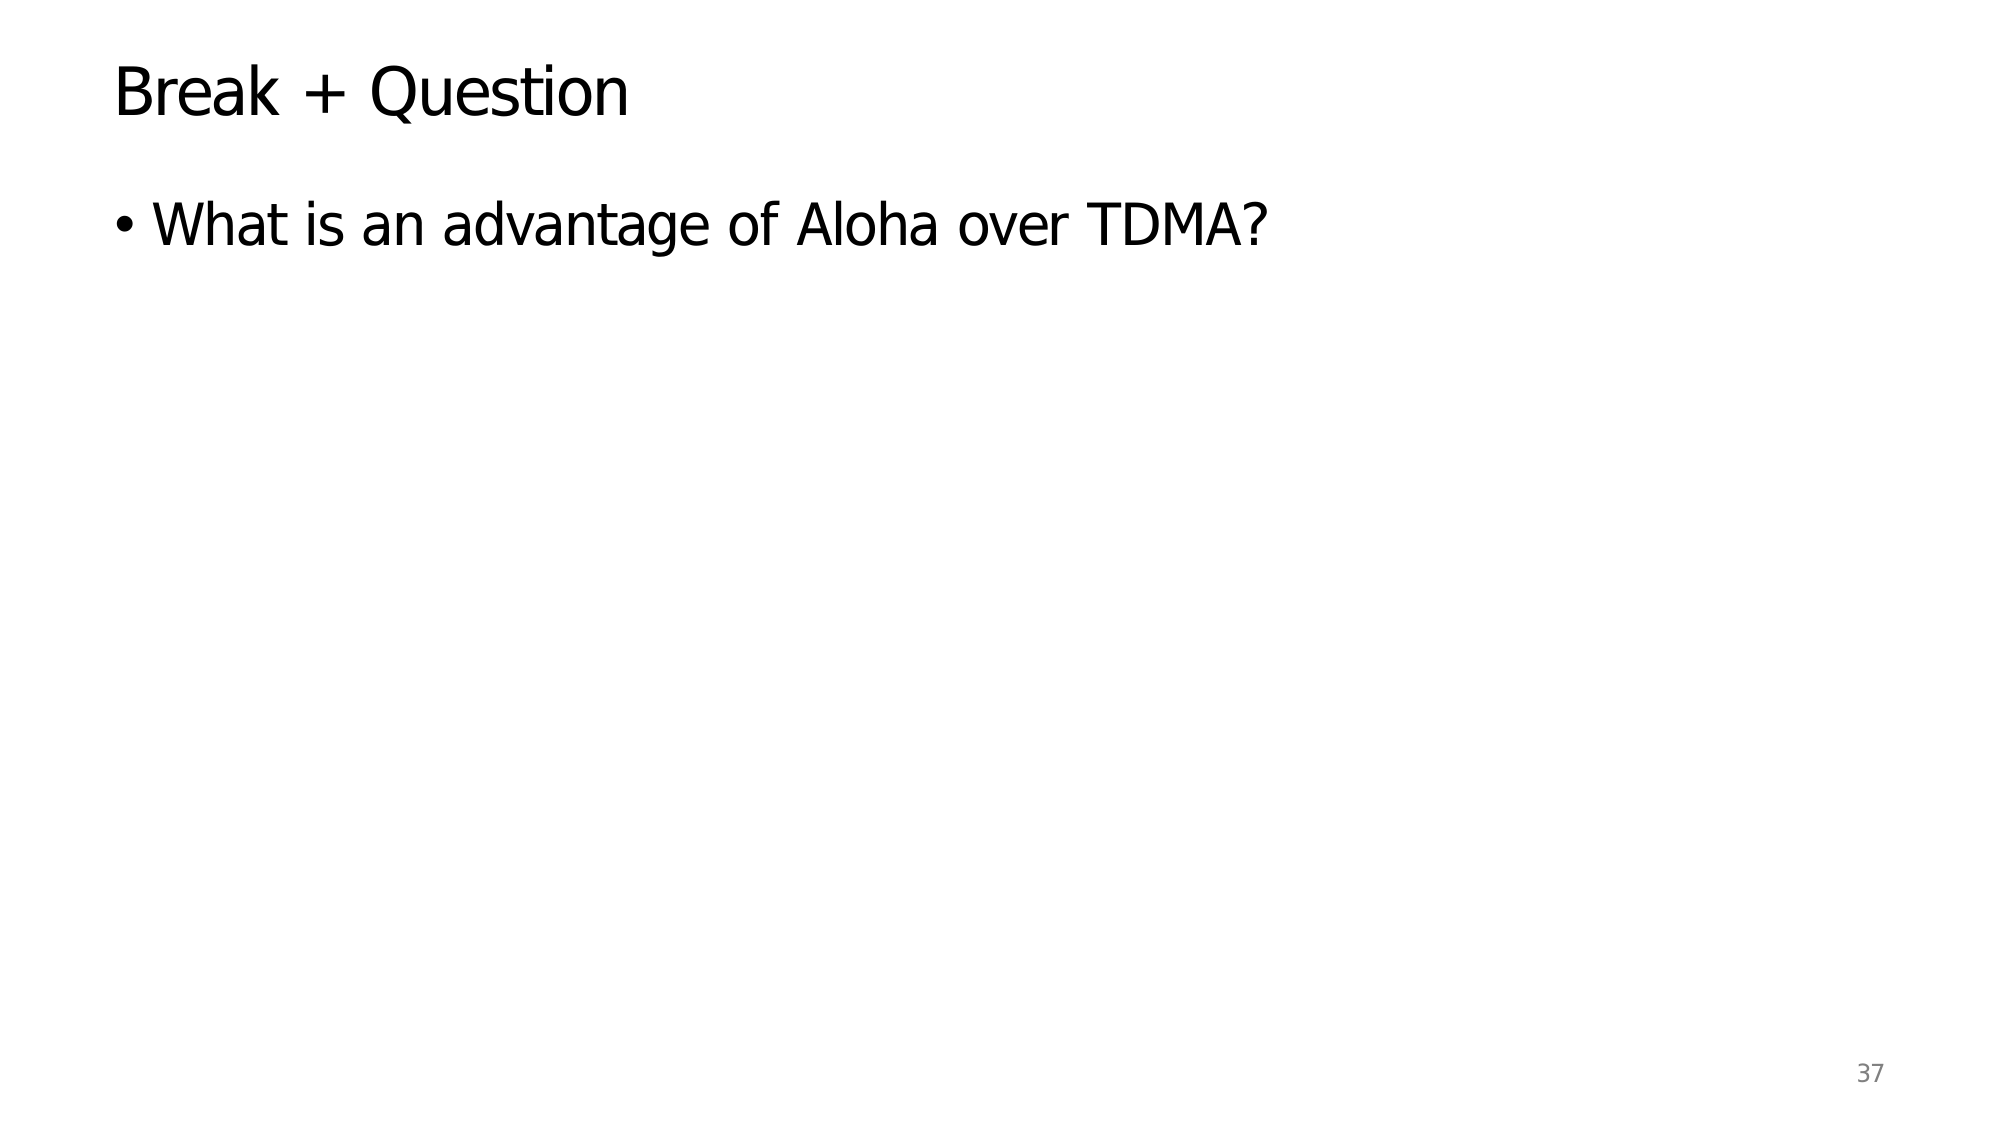

# Break + Question
What is an advantage of Aloha over TDMA?

37